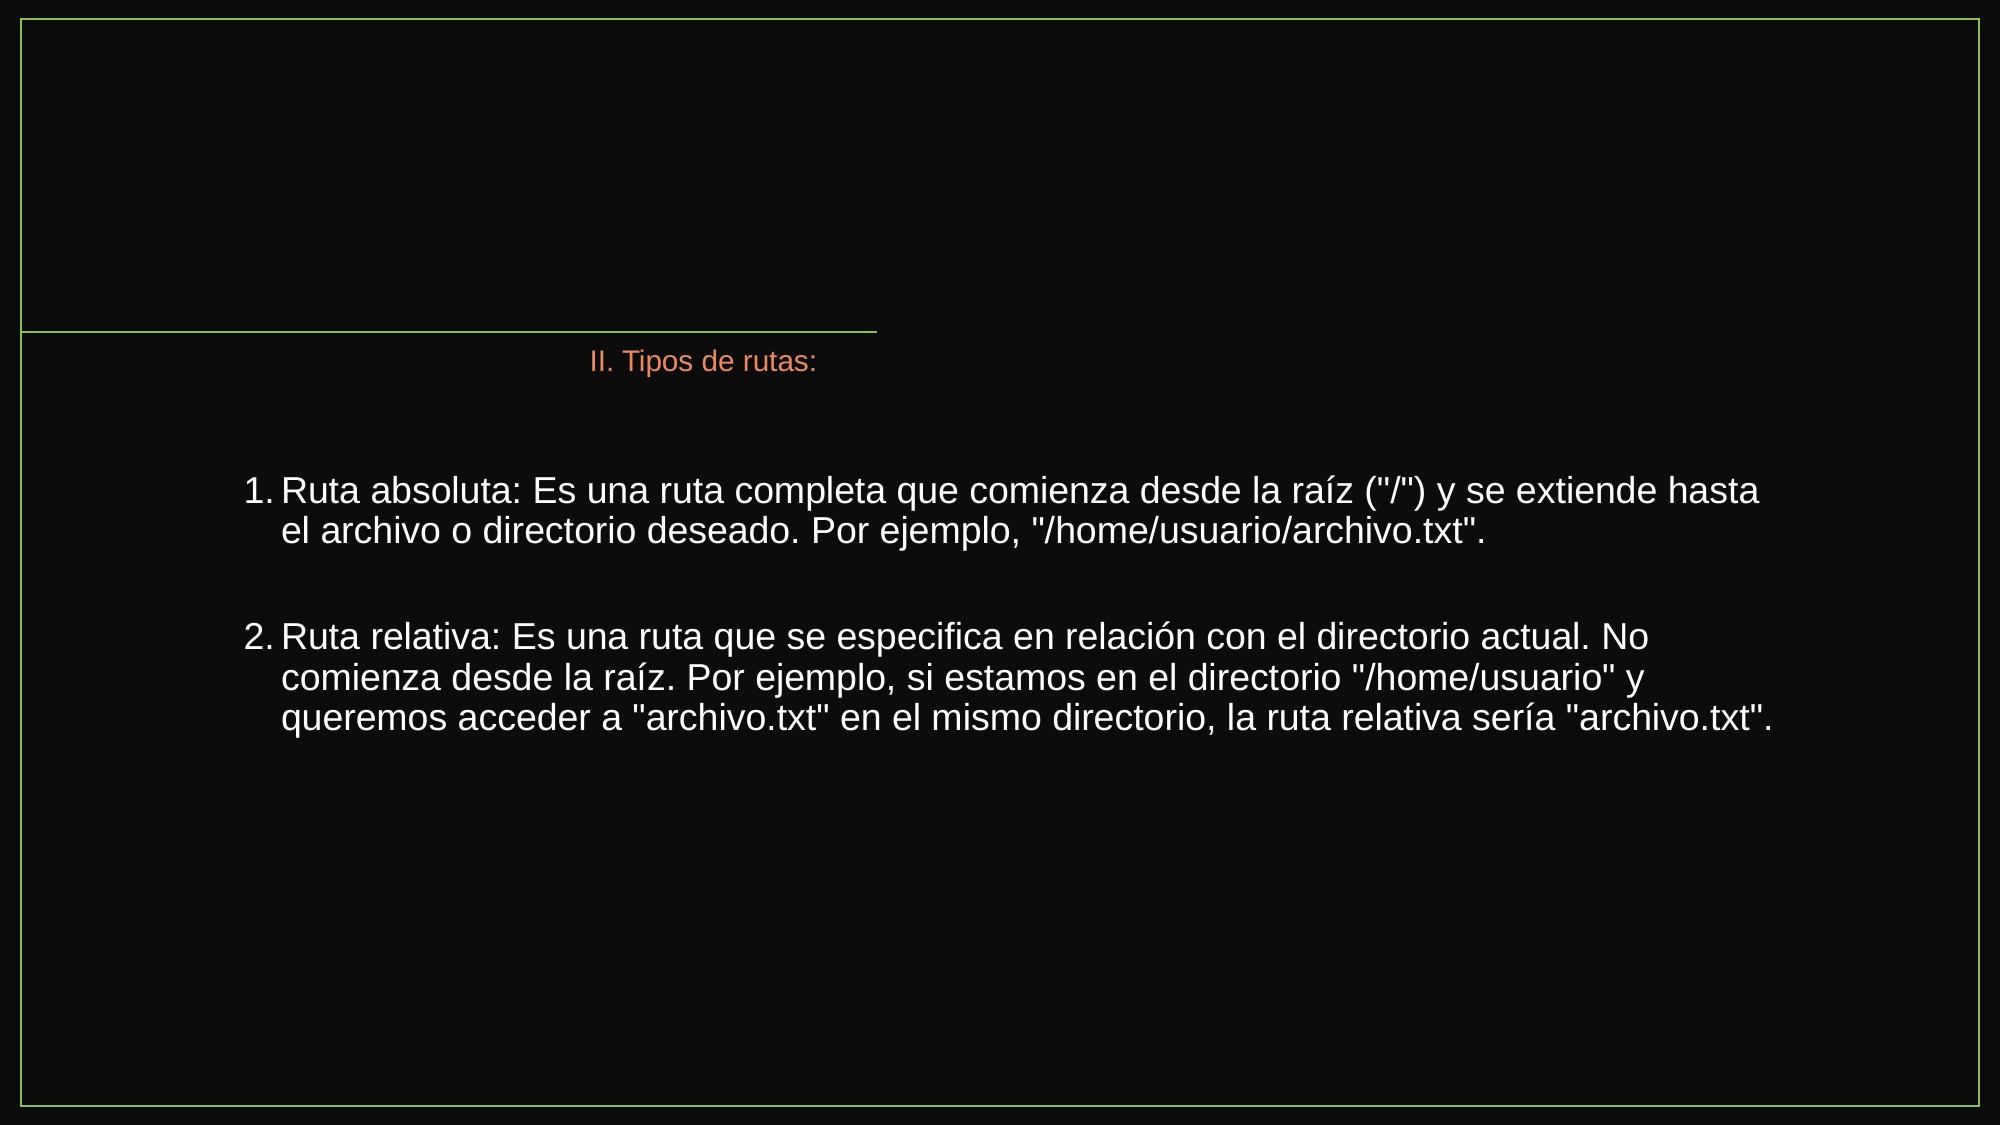

# II. Tipos de rutas:

Ruta absoluta: Es una ruta completa que comienza desde la raíz ("/") y se extiende hasta el archivo o directorio deseado. Por ejemplo, "/home/usuario/archivo.txt".

Ruta relativa: Es una ruta que se especifica en relación con el directorio actual. No comienza desde la raíz. Por ejemplo, si estamos en el directorio "/home/usuario" y queremos acceder a "archivo.txt" en el mismo directorio, la ruta relativa sería "archivo.txt".